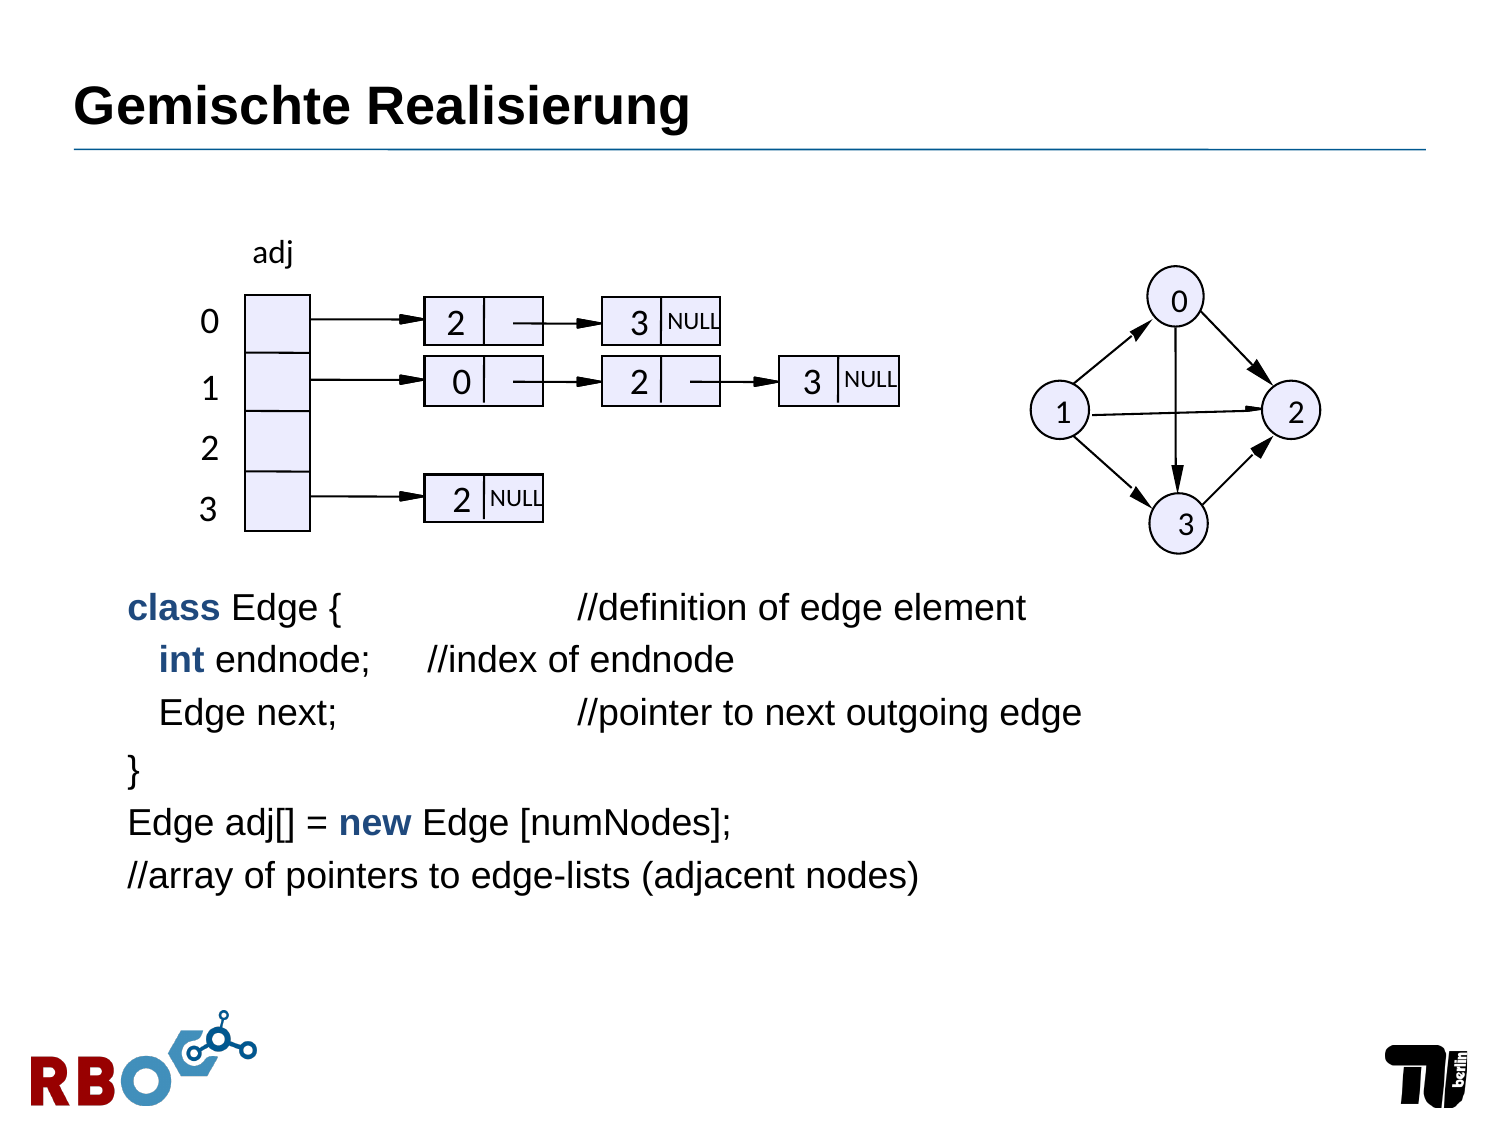

# Gemischte Realisierung

adj

0

0

2
3
NULL

0
2
3

1
NULL

1
2

NULL
2

2
NULL
3

3

class Edge {		//definition of edge element
   int endnode;	//index of endnode
   Edge next;		//pointer to next outgoing edge
}
Edge adj[] = new Edge [numNodes];
//array of pointers to edge-lists (adjacent nodes)